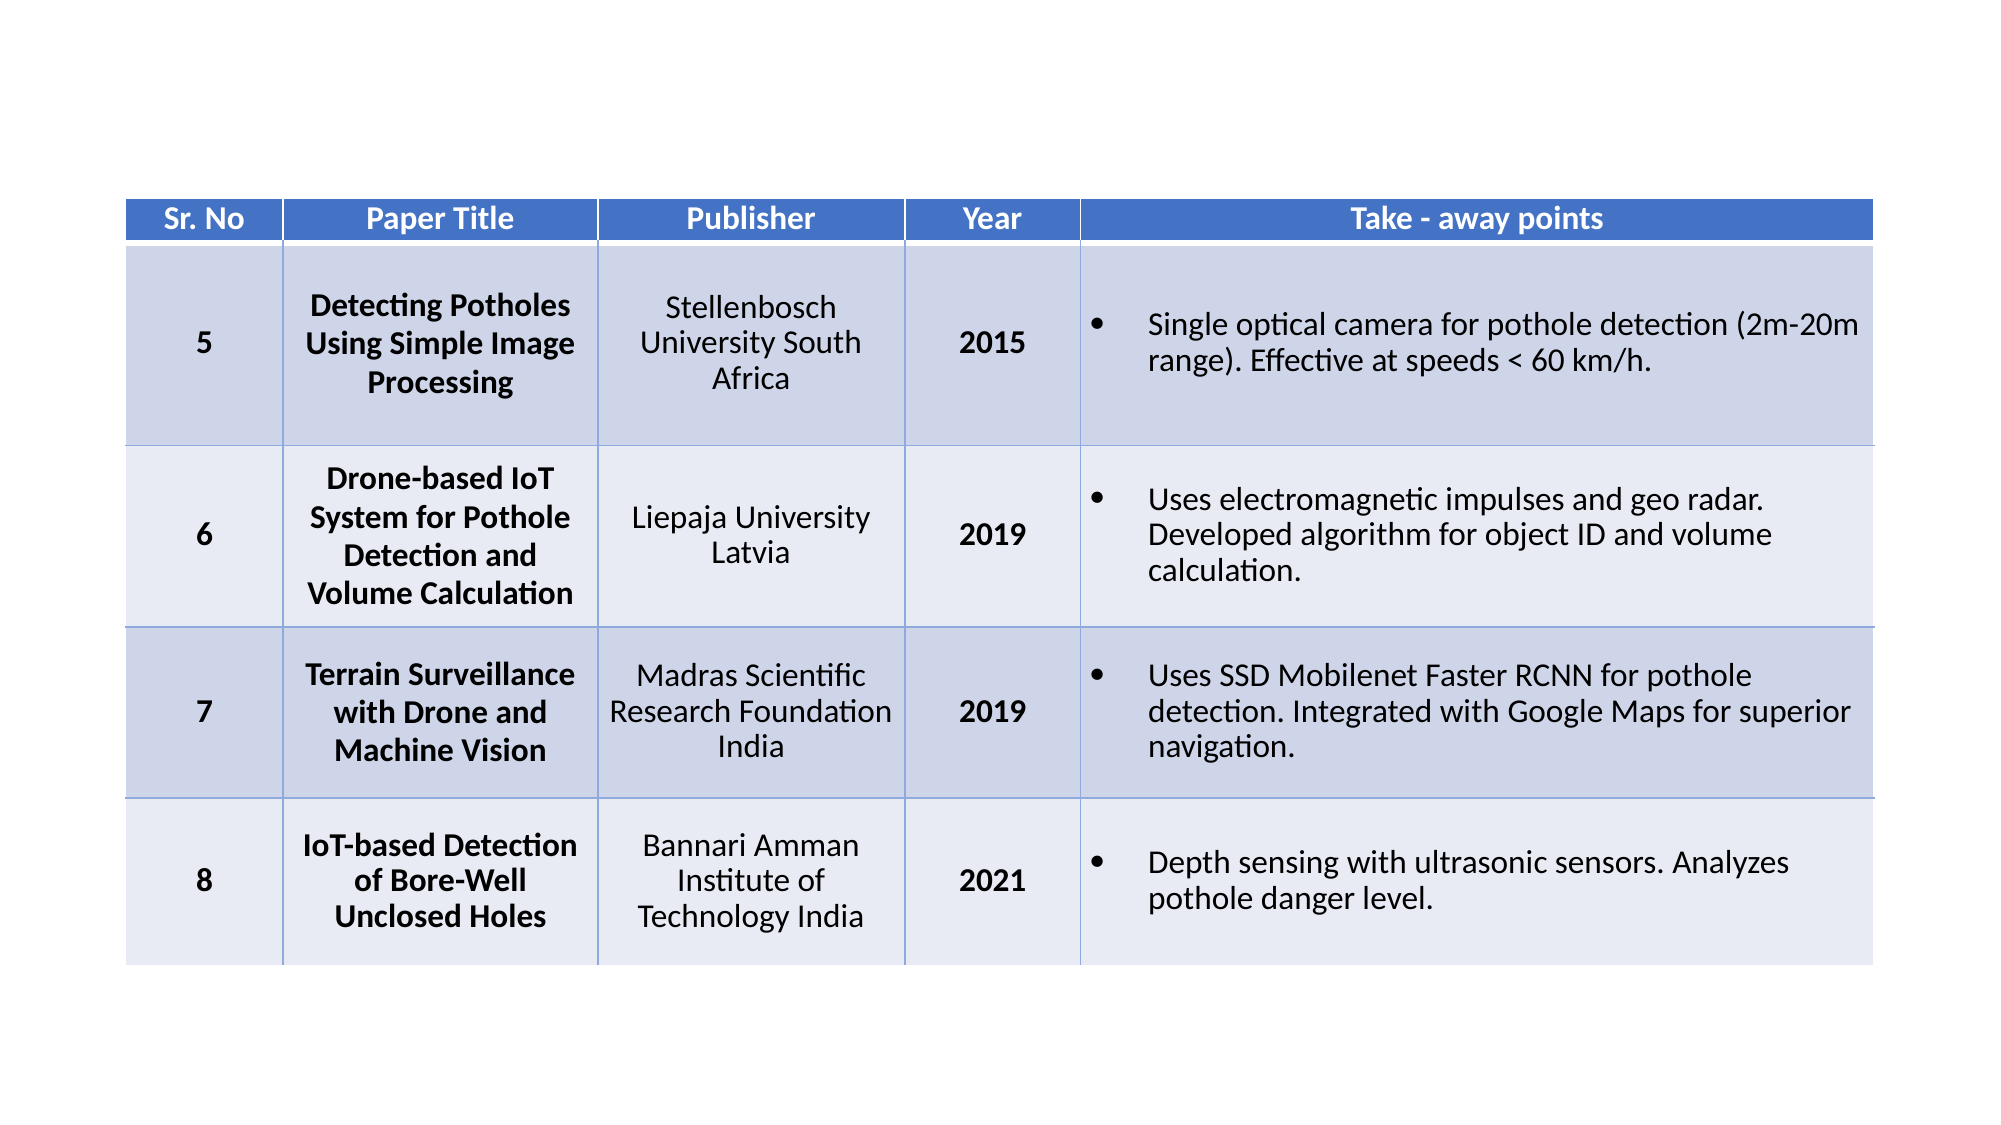

| Sr. No | Paper Title | Publisher | Year | Take - away points |
| --- | --- | --- | --- | --- |
| 5 | Detecting Potholes Using Simple Image Processing | Stellenbosch University South Africa | 2015 | Single optical camera for pothole detection (2m-20m range). Effective at speeds < 60 km/h. |
| 6 | Drone-based IoT System for Pothole Detection and Volume Calculation | Liepaja University Latvia | 2019 | Uses electromagnetic impulses and geo radar. Developed algorithm for object ID and volume calculation. |
| 7 | Terrain Surveillance with Drone and Machine Vision | Madras Scientific Research Foundation India | 2019 | Uses SSD Mobilenet Faster RCNN for pothole detection. Integrated with Google Maps for superior navigation. |
| 8 | IoT-based Detection of Bore-Well Unclosed Holes | Bannari Amman Institute of Technology India | 2021 | Depth sensing with ultrasonic sensors. Analyzes pothole danger level. |